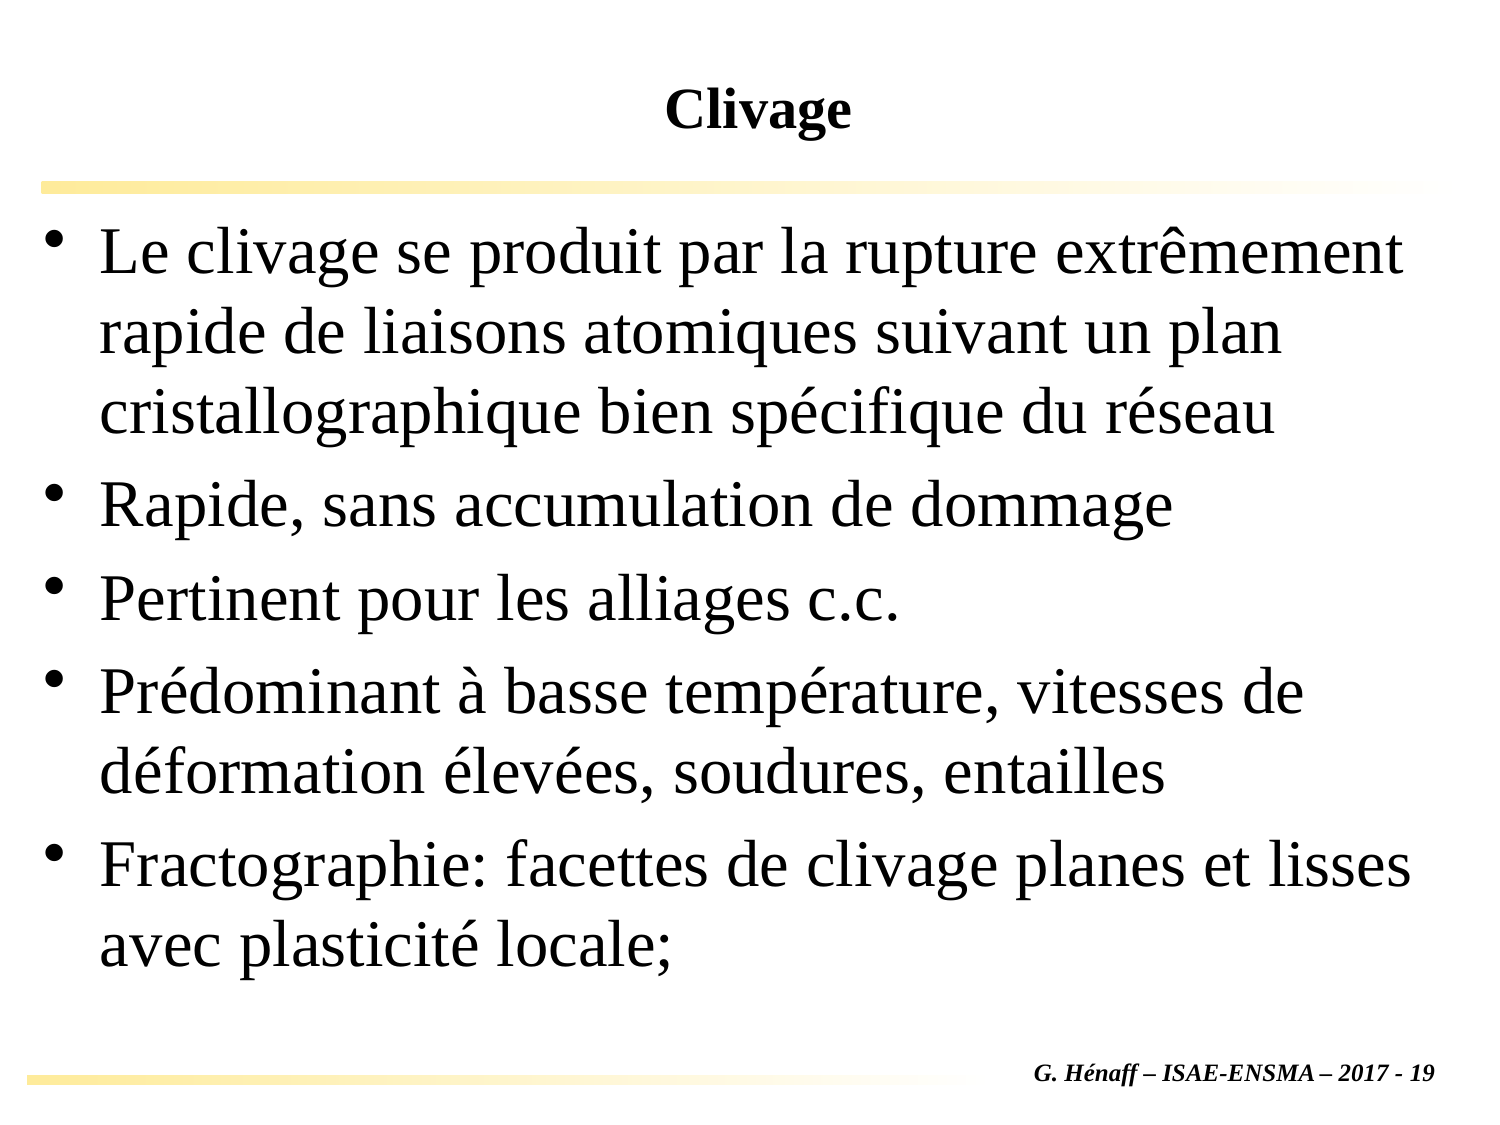

# Clivage
Le clivage se produit par la rupture extrêmement rapide de liaisons atomiques suivant un plan cristallographique bien spécifique du réseau
Rapide, sans accumulation de dommage
Pertinent pour les alliages c.c.
Prédominant à basse température, vitesses de déformation élevées, soudures, entailles
Fractographie: facettes de clivage planes et lisses avec plasticité locale;